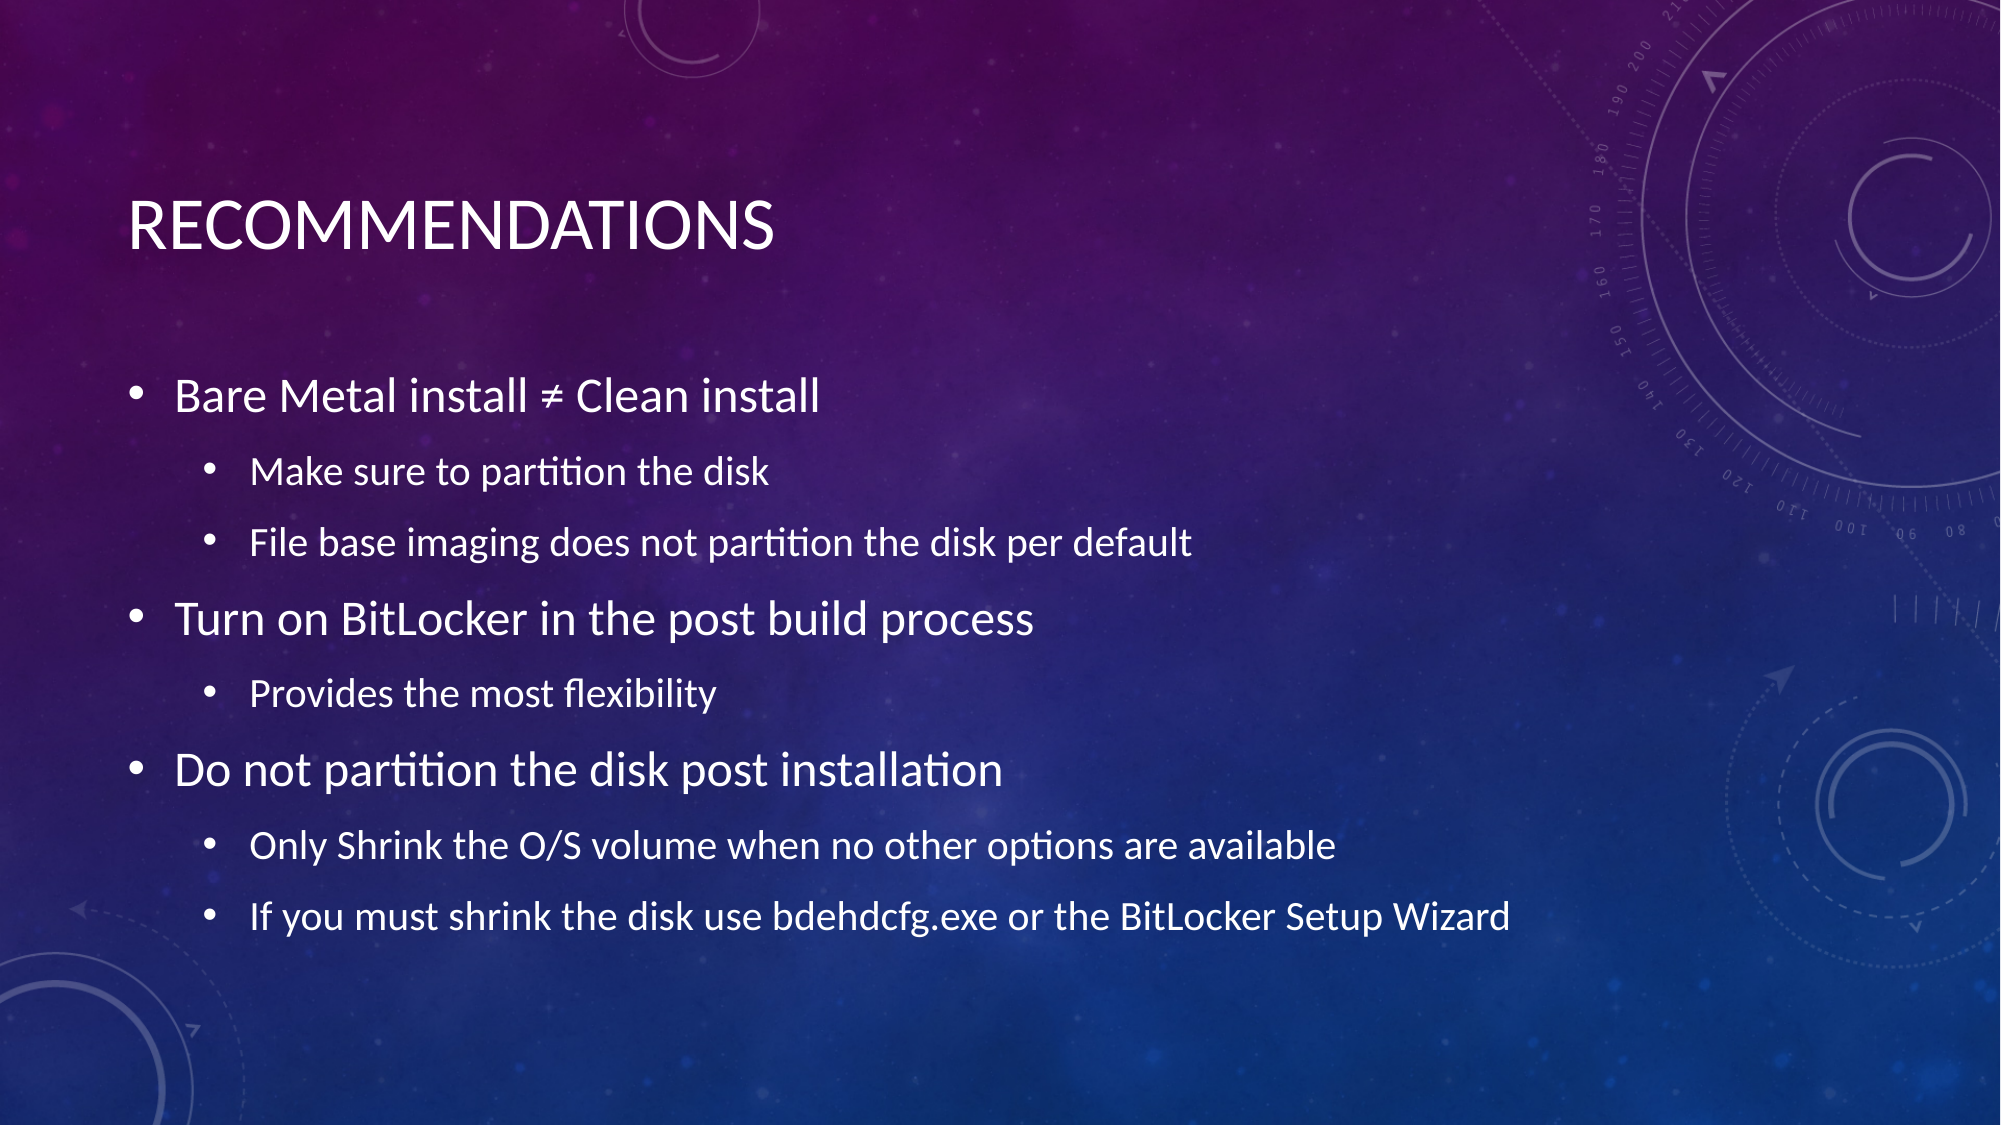

# Recommendations
Bare Metal install ≠ Clean install
Make sure to partition the disk
File base imaging does not partition the disk per default
Turn on BitLocker in the post build process
Provides the most flexibility
Do not partition the disk post installation
Only Shrink the O/S volume when no other options are available
If you must shrink the disk use bdehdcfg.exe or the BitLocker Setup Wizard